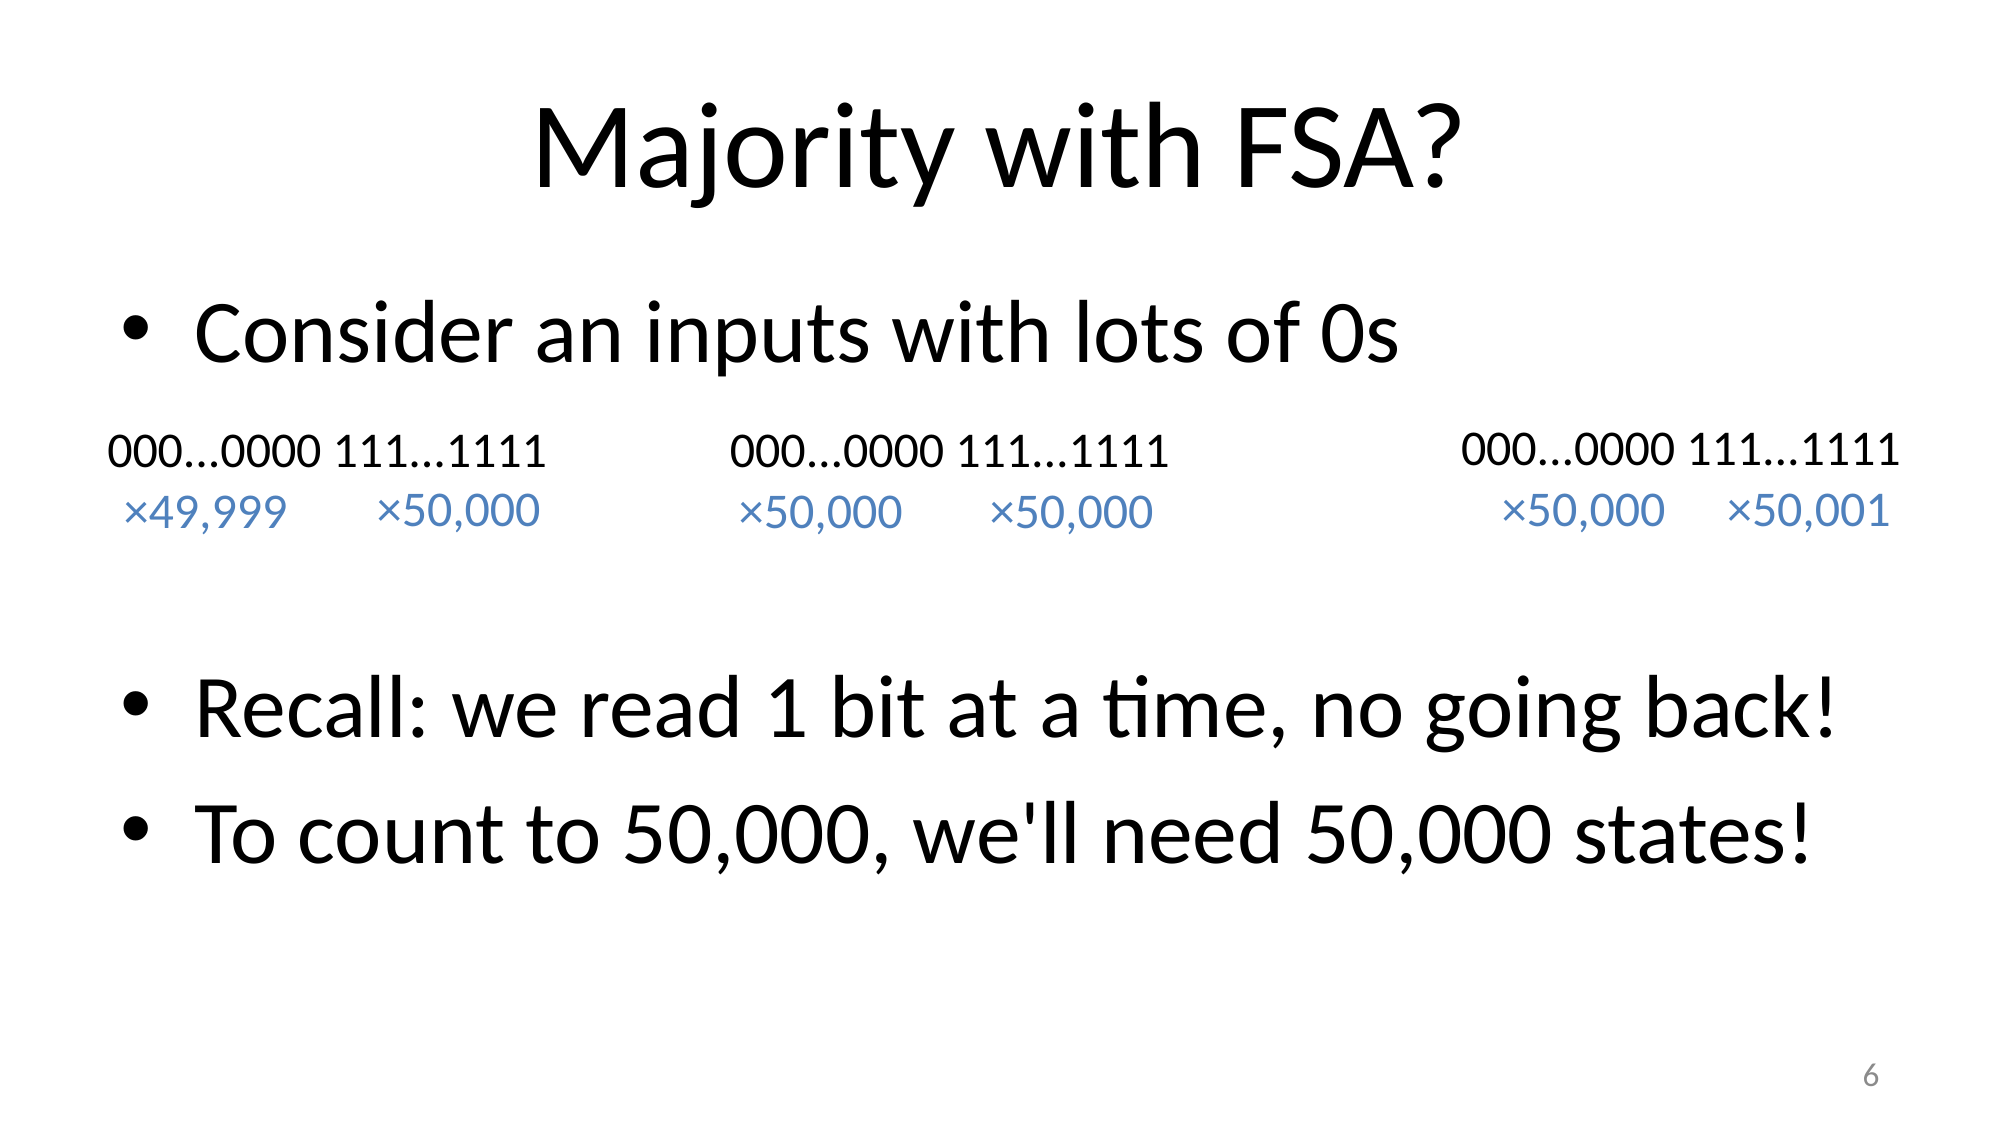

# Majority with FSA?
Consider an inputs with lots of 0s

Recall: we read 1 bit at a time, no going back!
To count to 50,000, we'll need 50,000 states!
000...0000 111...1111
000...0000 111...1111
000...0000 111...1111
×50,000
×50,000
×50,001
×50,000
×49,999
×50,000
6